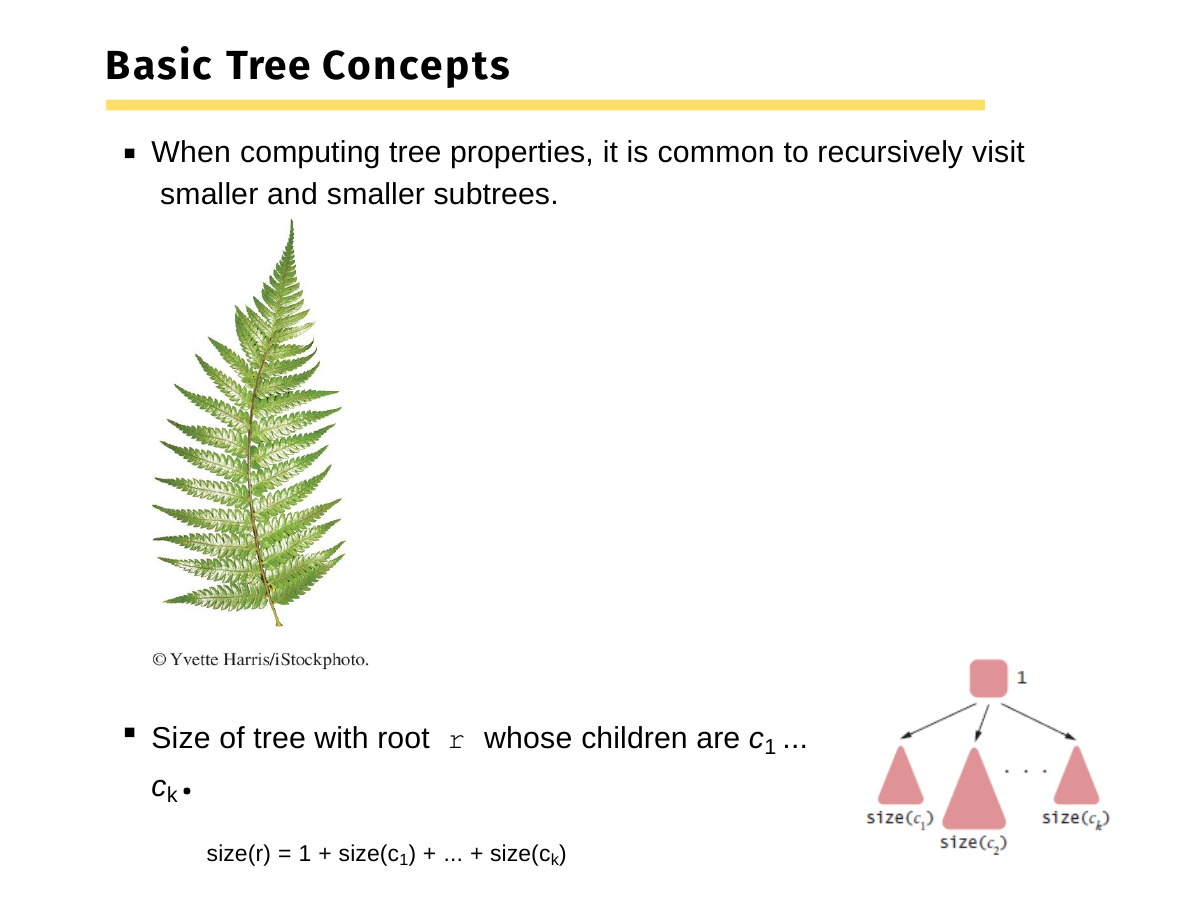

# Basic Tree Concepts

When computing tree properties, it is common to recursively visit  smaller and smaller subtrees.

Size of tree with root  r whose children are c1 ... ck
size(r) = 1 + size(c1) + ... + size(ck)